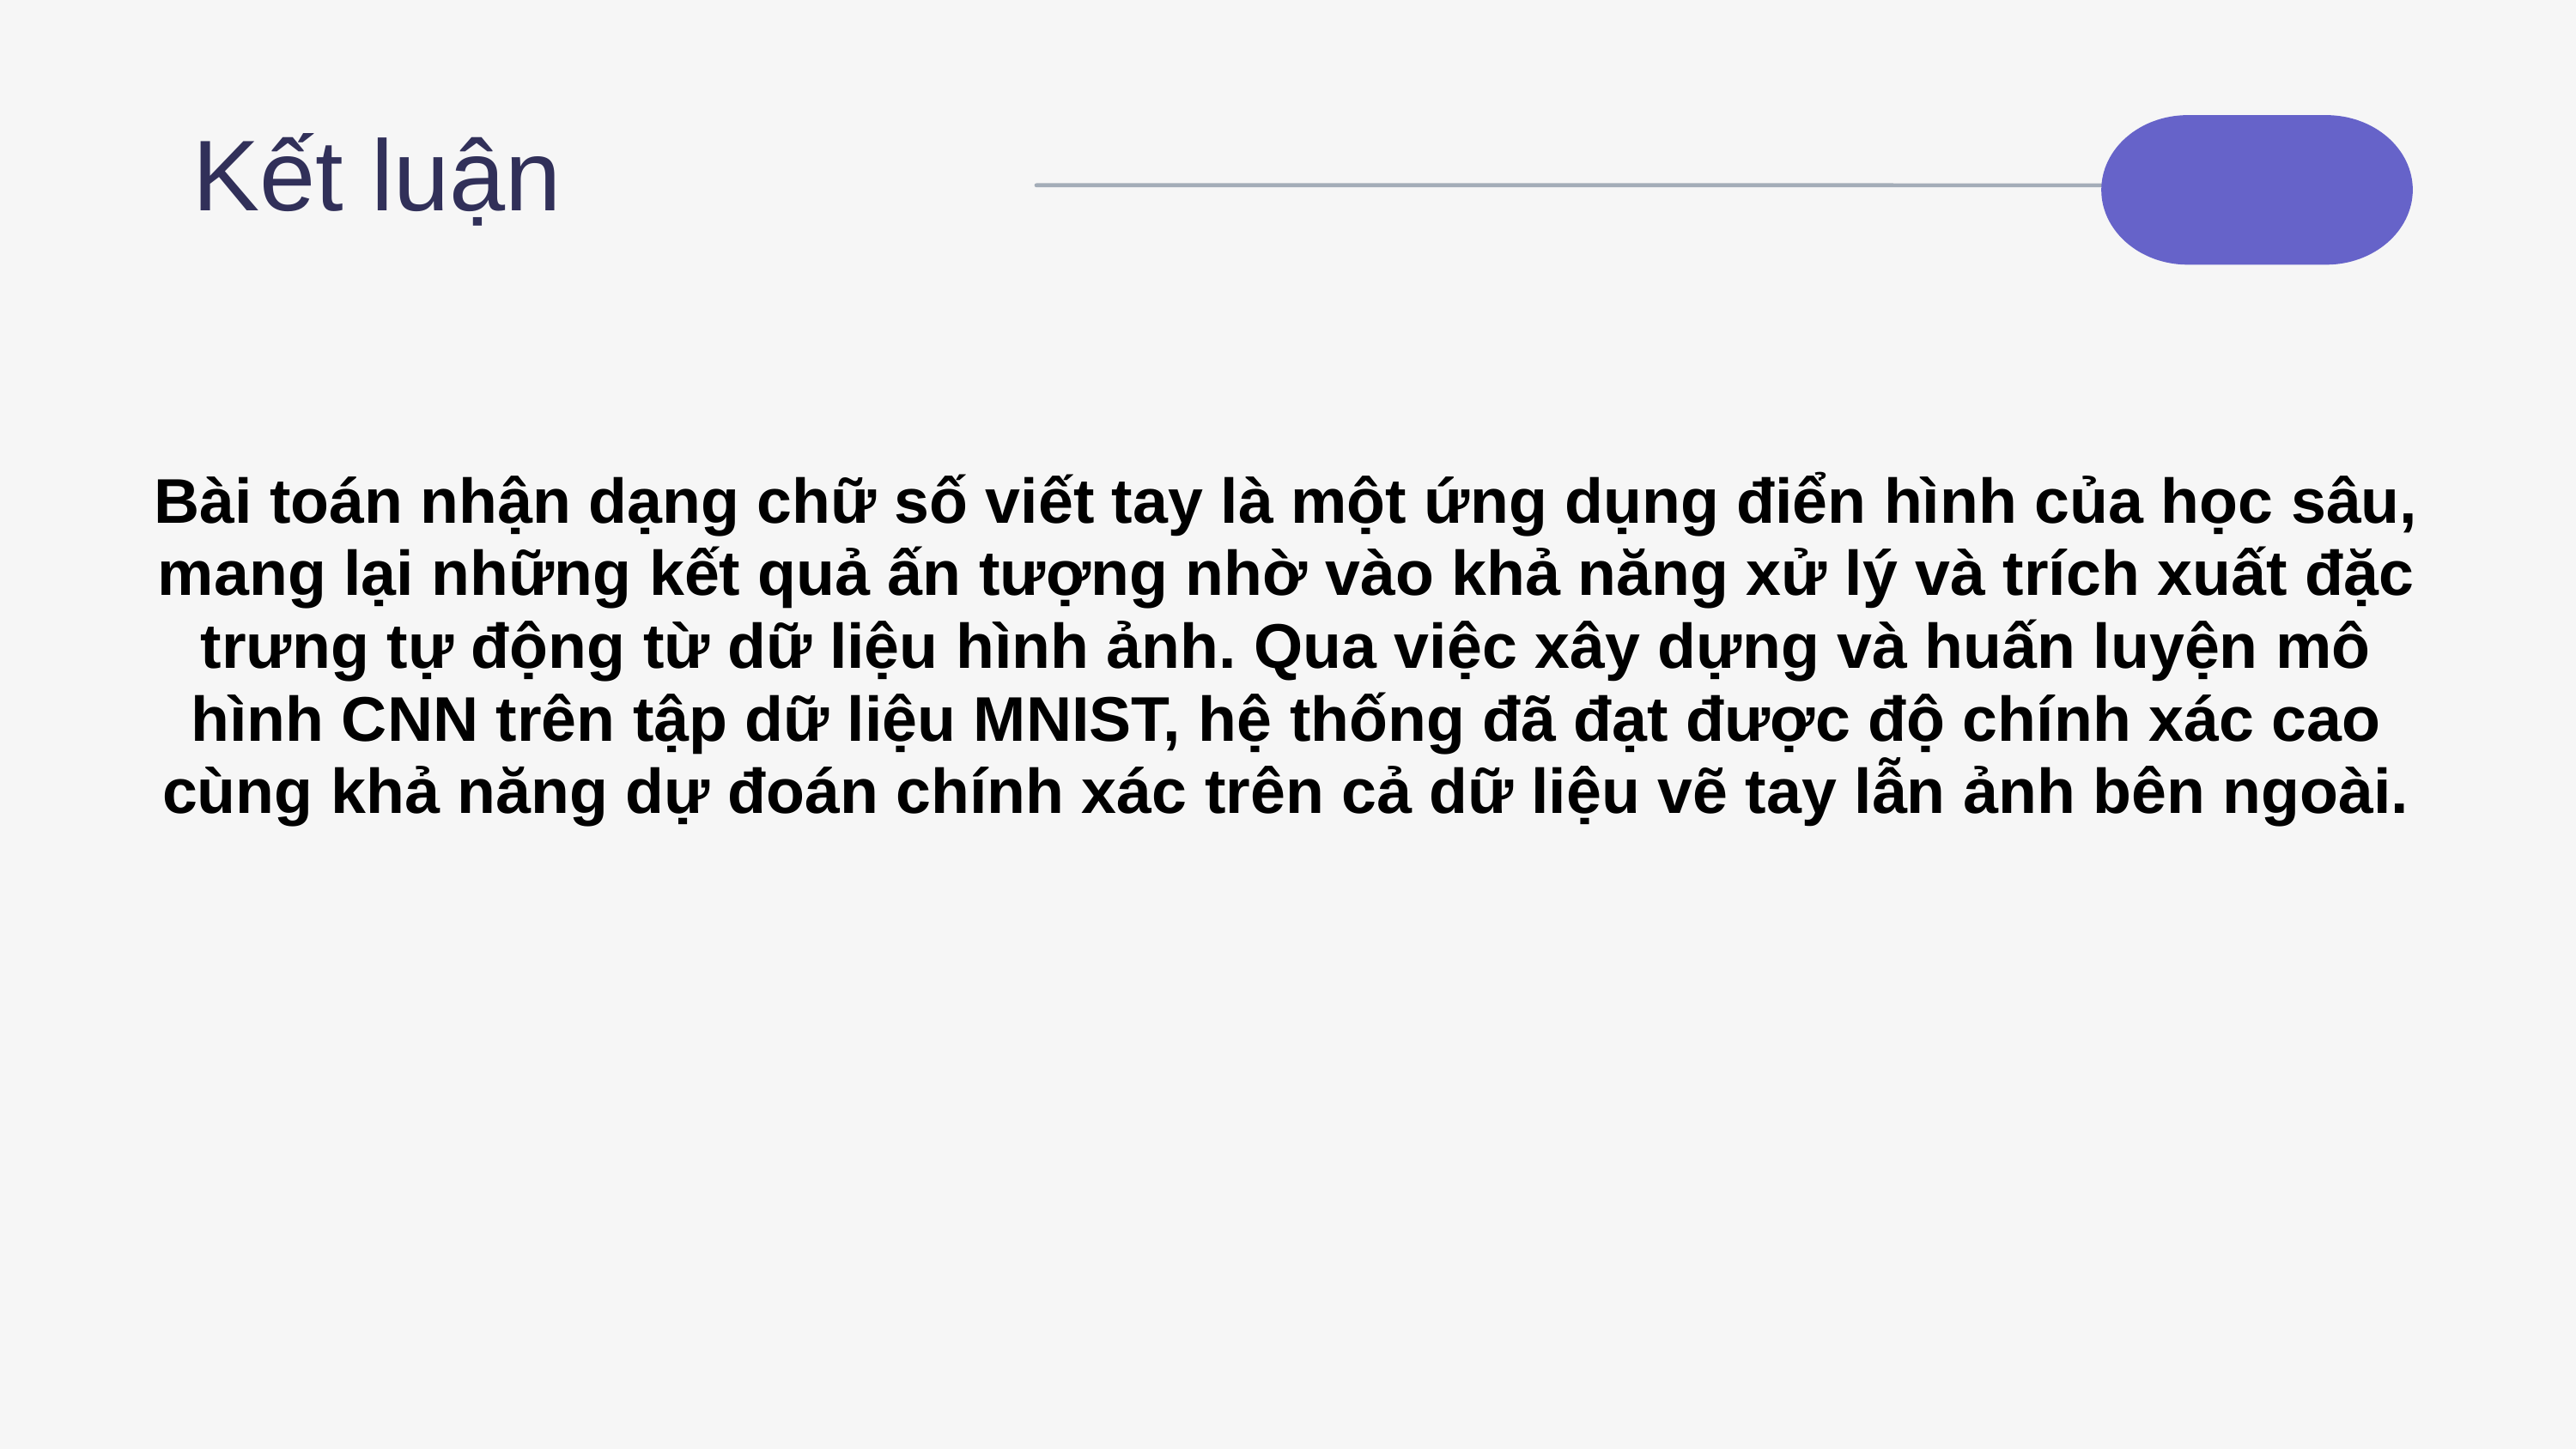

Kết luận

Bài toán nhận dạng chữ số viết tay là một ứng dụng điển hình của học sâu, mang lại những kết quả ấn tượng nhờ vào khả năng xử lý và trích xuất đặc trưng tự động từ dữ liệu hình ảnh. Qua việc xây dựng và huấn luyện mô hình CNN trên tập dữ liệu MNIST, hệ thống đã đạt được độ chính xác cao cùng khả năng dự đoán chính xác trên cả dữ liệu vẽ tay lẫn ảnh bên ngoài.